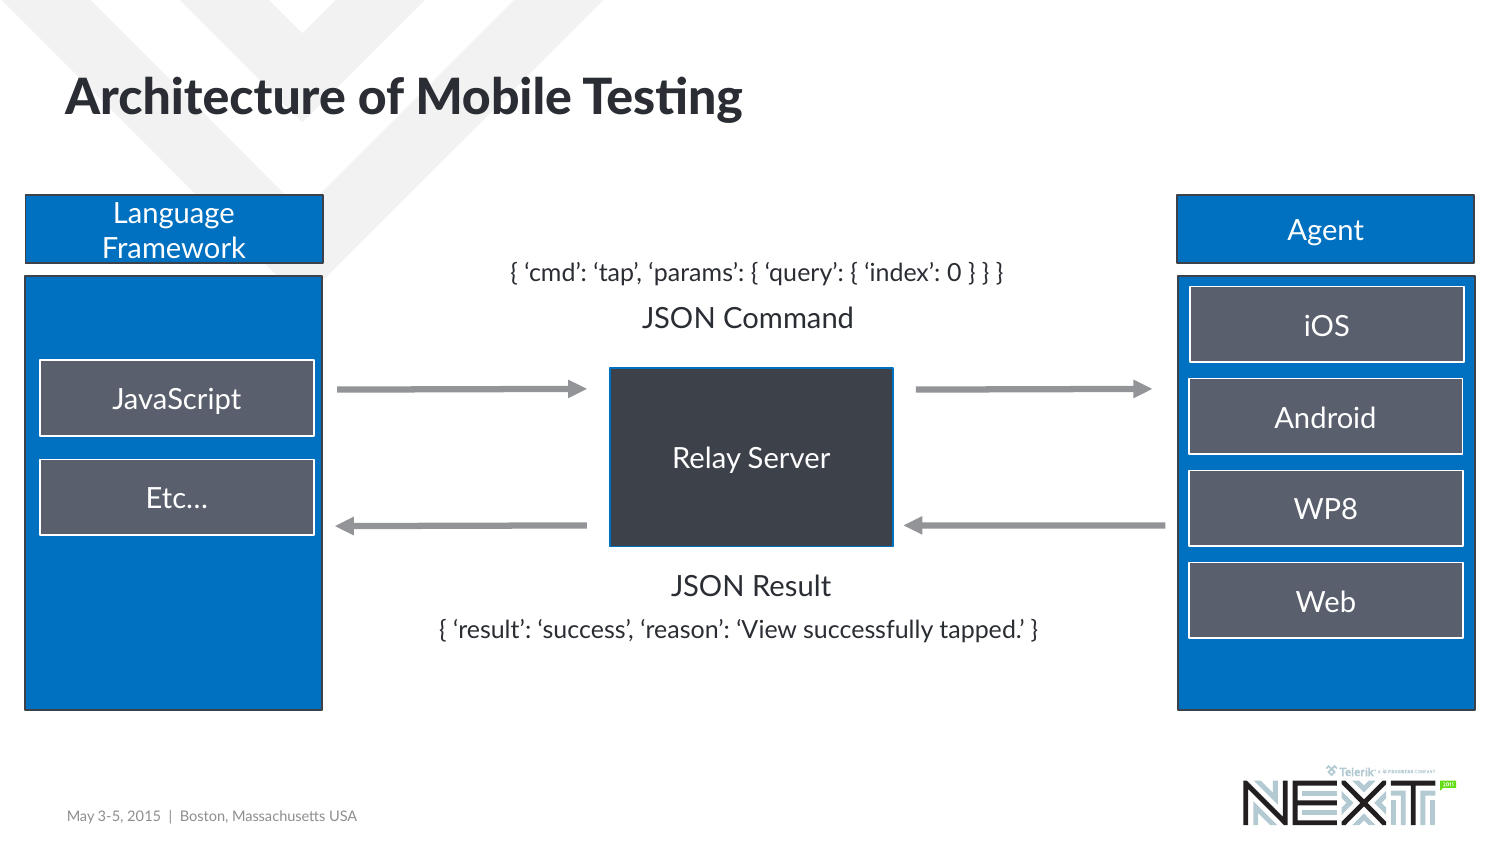

# Architecture of Mobile Testing
Language Framework
Agent
{ ‘cmd’: ‘tap’, ‘params’: { ‘query’: { ‘index’: 0 } } }

iOS
JSON Command
JavaScript
Relay Server
Android
Etc…
WP8
JSON Result
Web
{ ‘result’: ‘success’, ‘reason’: ‘View successfully tapped.’ }